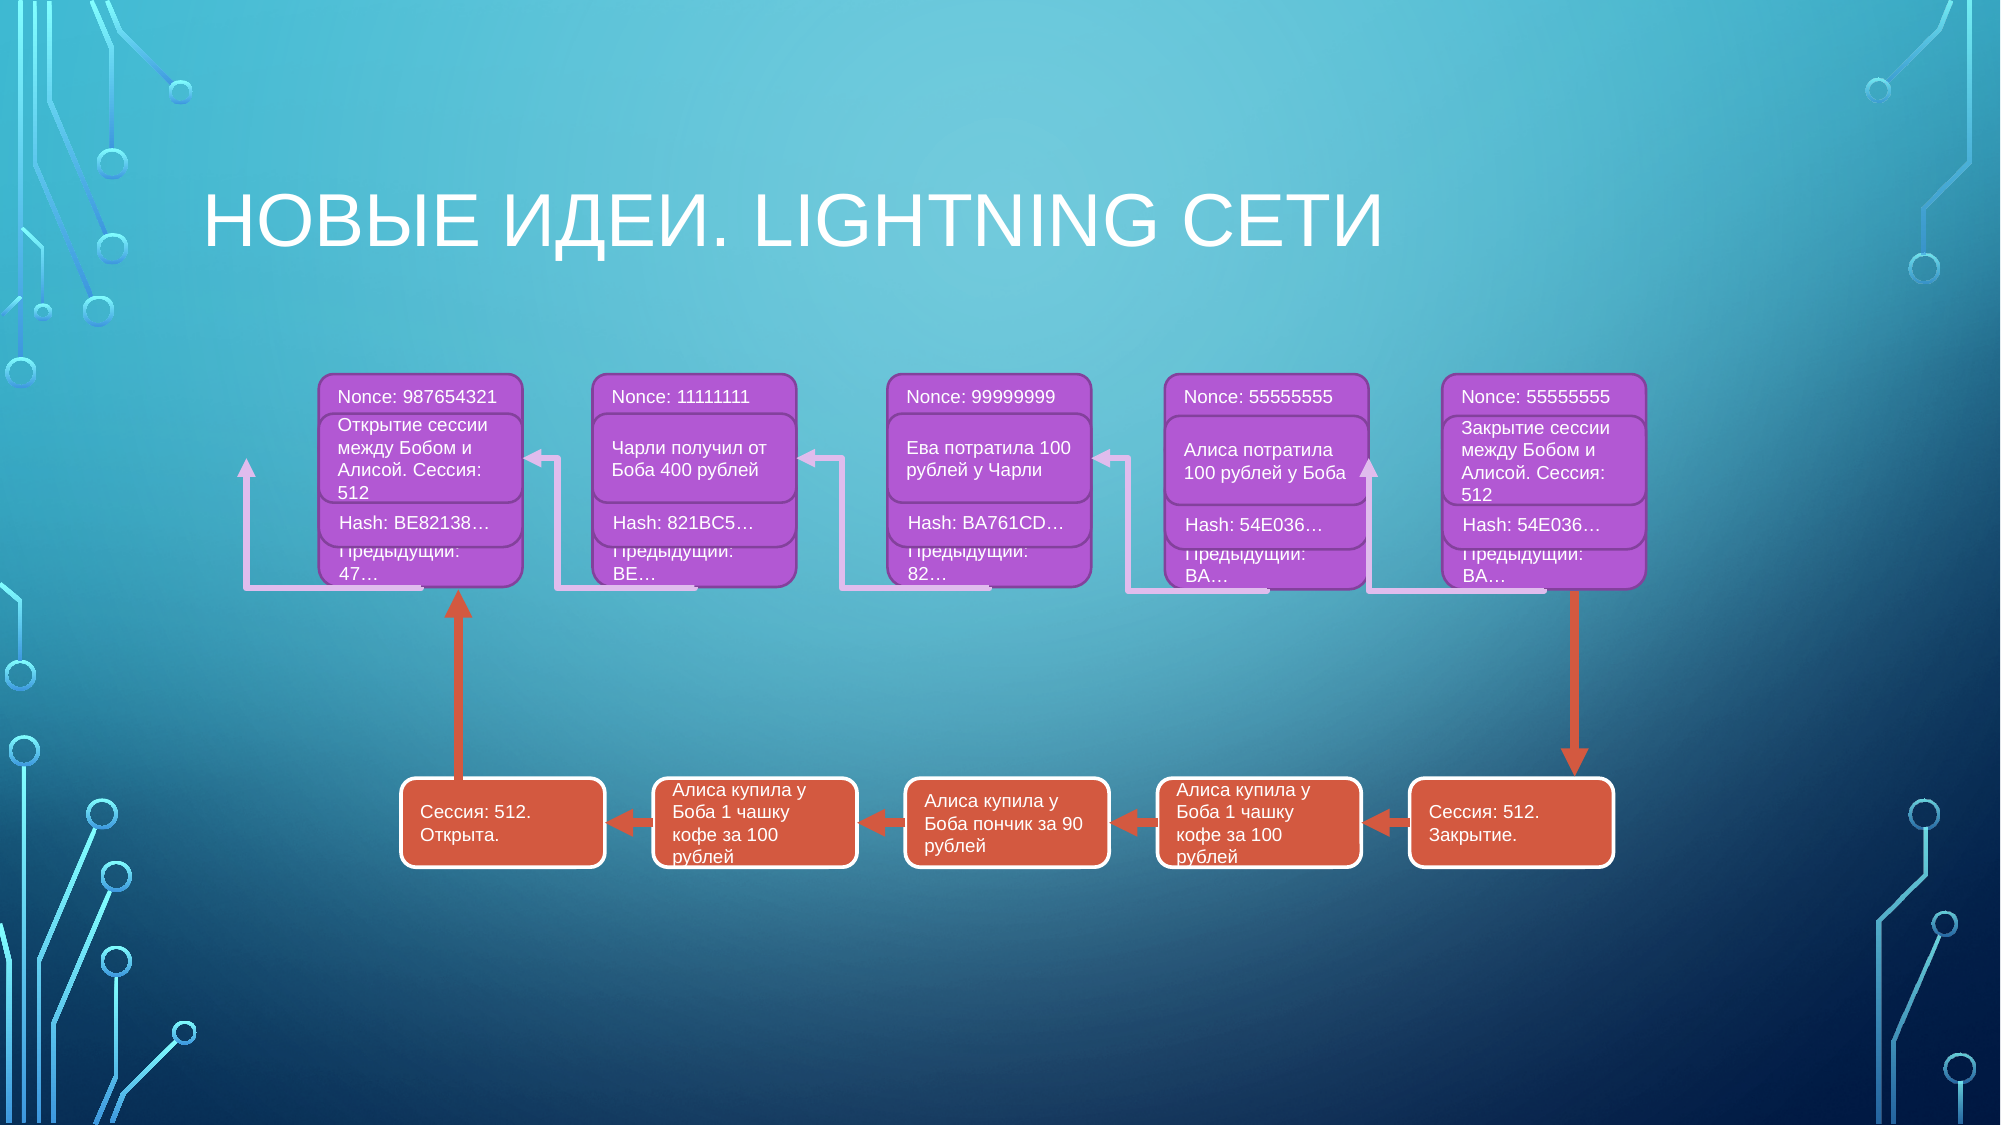

# НОВЫЕ ИДЕИ. Lightning Сети
Nonce: 11111111

Чарли получил от Боба 400 рублей

Hash: 821BC5…

Предыдущий: BE…
Nonce: 99999999

Ева потратила 100 рублей у Чарли

Hash: BA761CD…

Предыдущий: 82…
Nonce: 55555555

Алиса потратила 100 рублей у Боба

Hash: 54E036…

Предыдущий: BA…
Nonce: 55555555

Закрытие сессии между Бобом и Алисой. Сессия: 512

Hash: 54E036…

Предыдущий: BA…
Nonce: 987654321

Открытие сессии между Бобом и Алисой. Сессия: 512

Hash: BE82138…

Предыдущий: 47…
Сессия: 512. Открыта.
Алиса купила у Боба 1 чашку кофе за 100 рублей
Алиса купила у Боба пончик за 90 рублей
Алиса купила у Боба 1 чашку кофе за 100 рублей
Сессия: 512.
Закрытие.